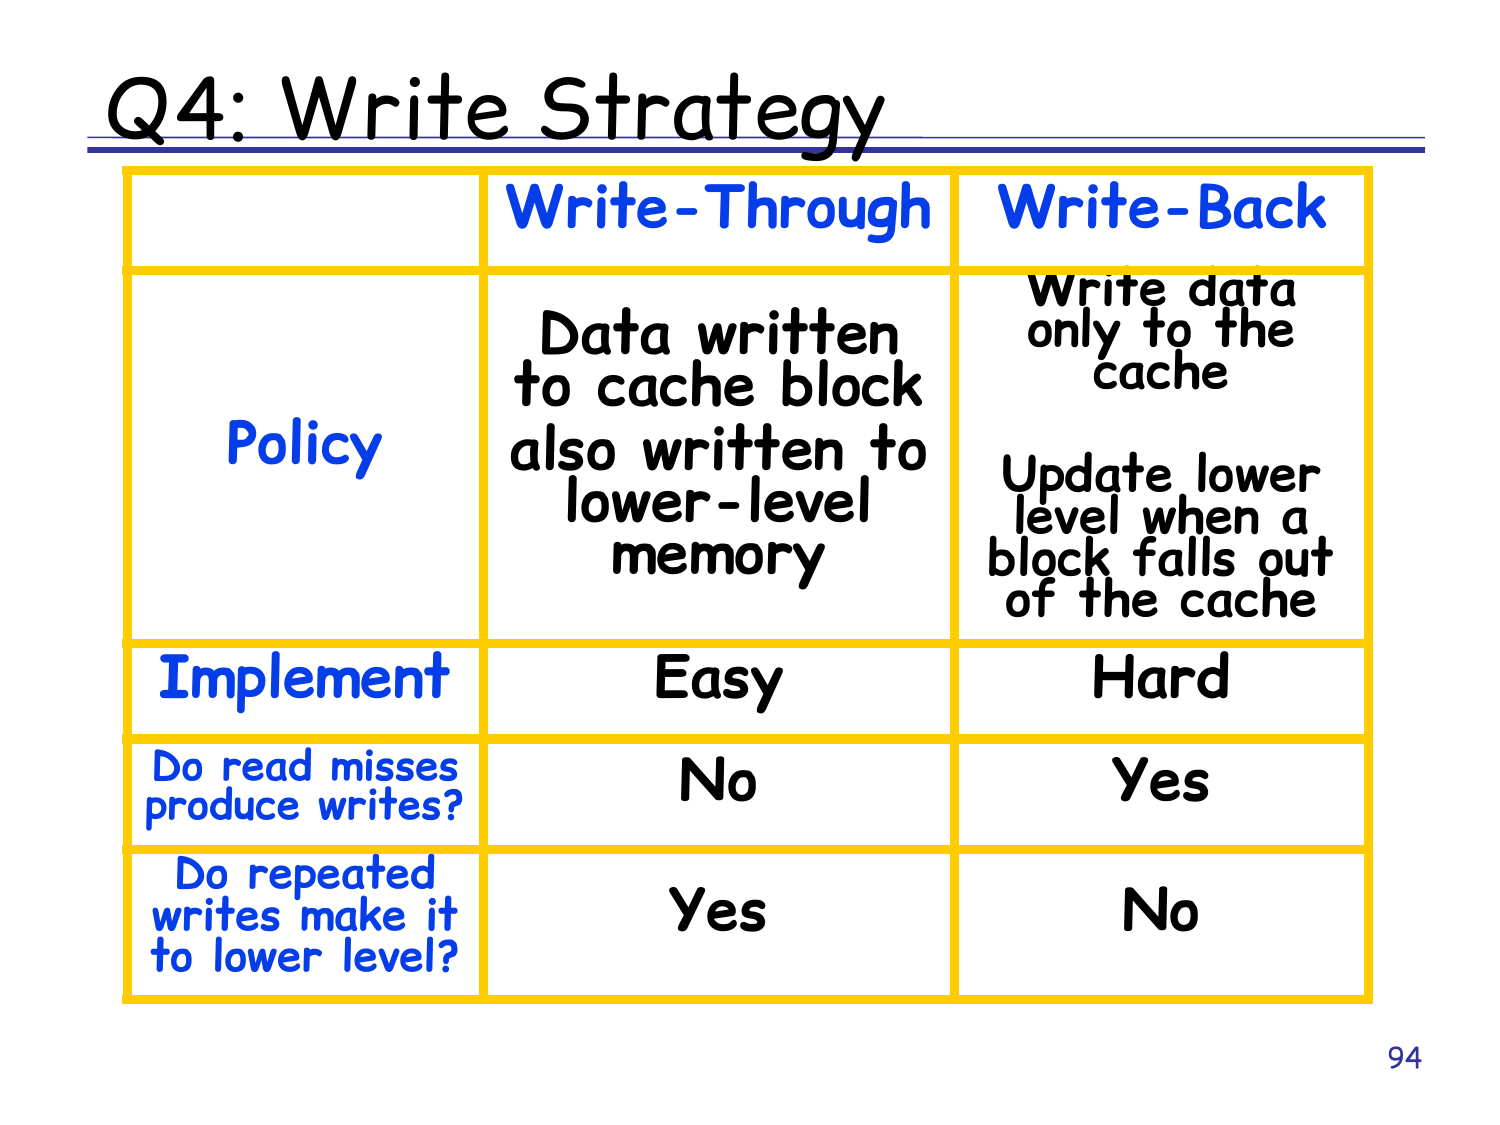

# Q4: Write Strategy
|  | Write-Through | Write-Back |
| --- | --- | --- |
| Policy | Data written to cache block also written to lower-level memory | Write data only to the cache Update lower level when a block falls out of the cache |
| Implement | Easy | Hard |
| Do read misses produce writes? | No | Yes |
| Do repeated writes make it to lower level? | Yes | No |

94